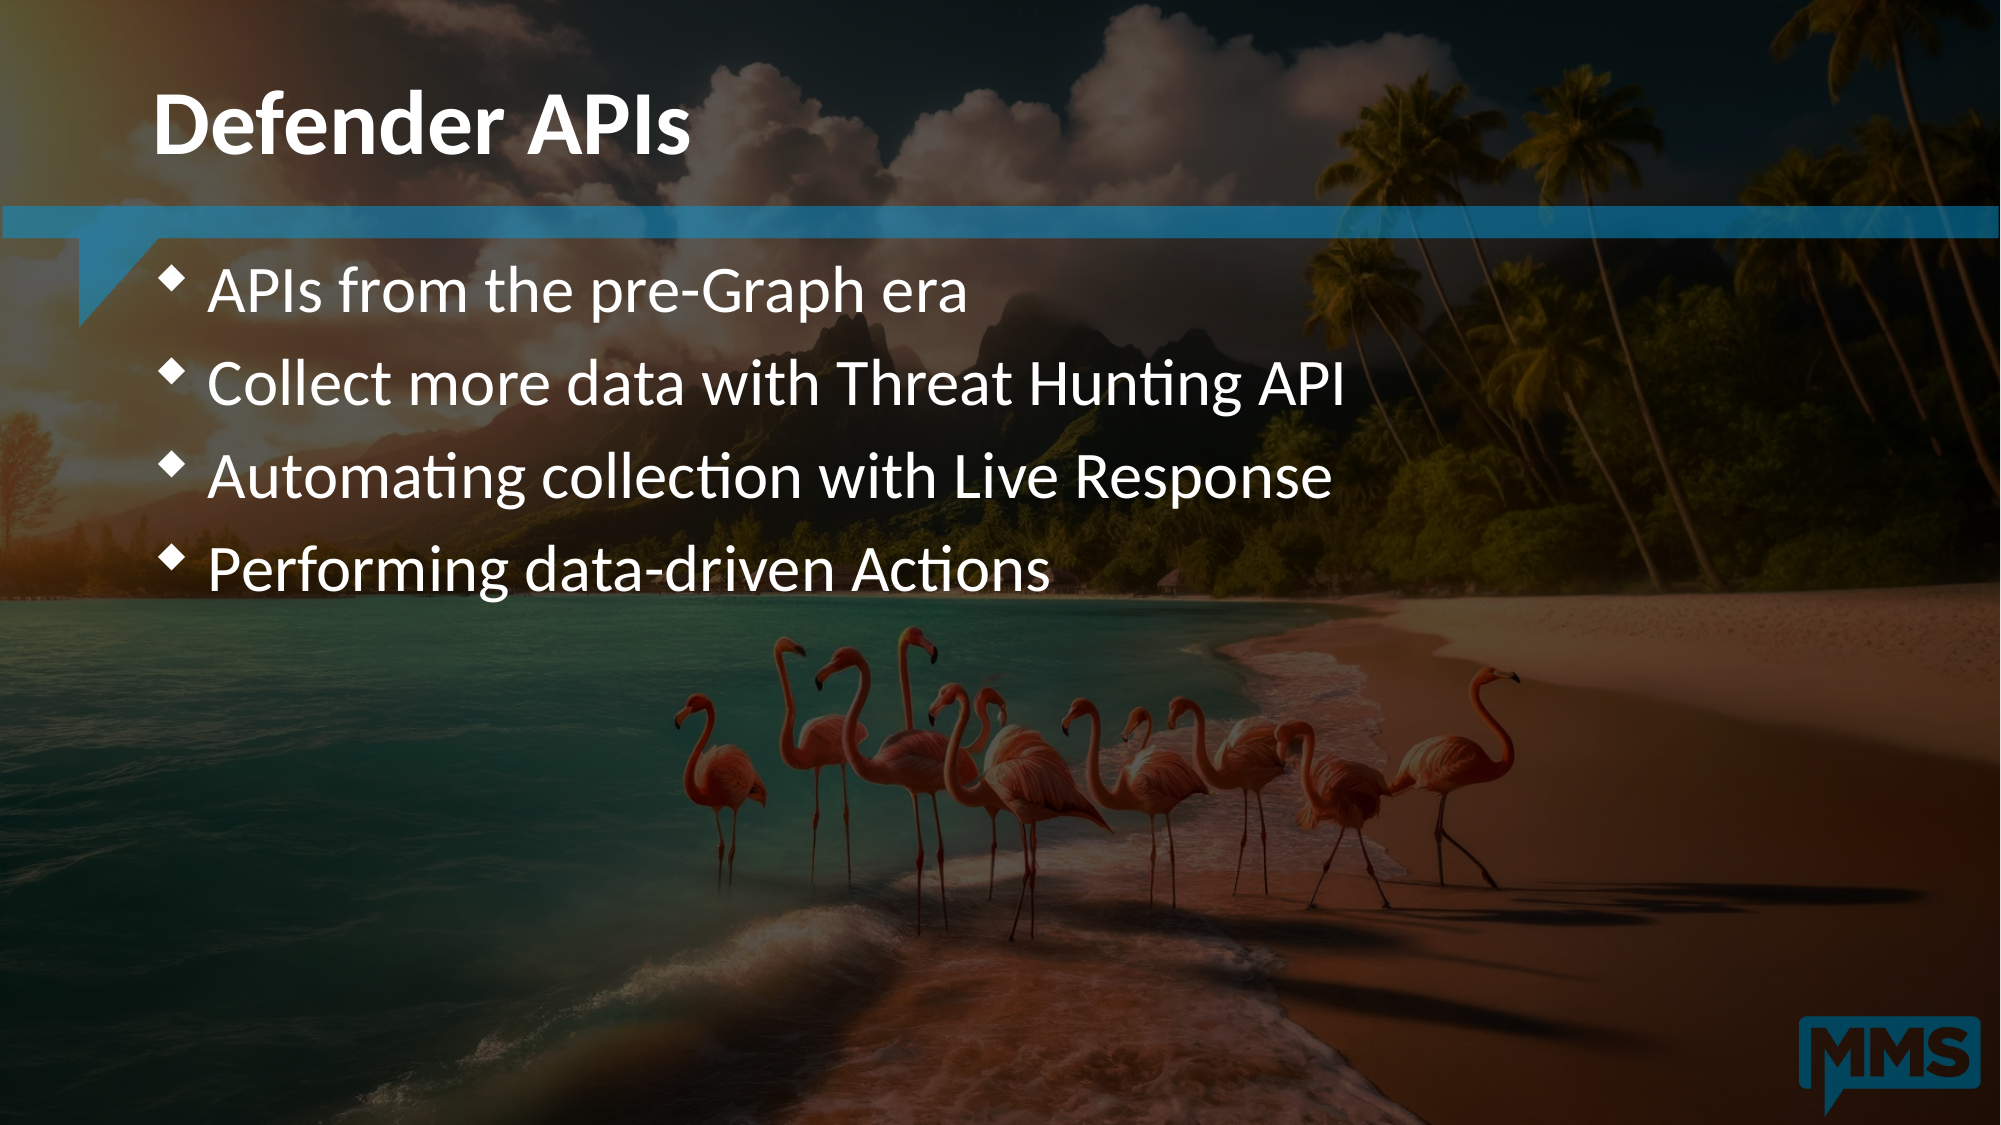

# Defender APIs
 APIs from the pre-Graph era
 Collect more data with Threat Hunting API
 Automating collection with Live Response
 Performing data-driven Actions